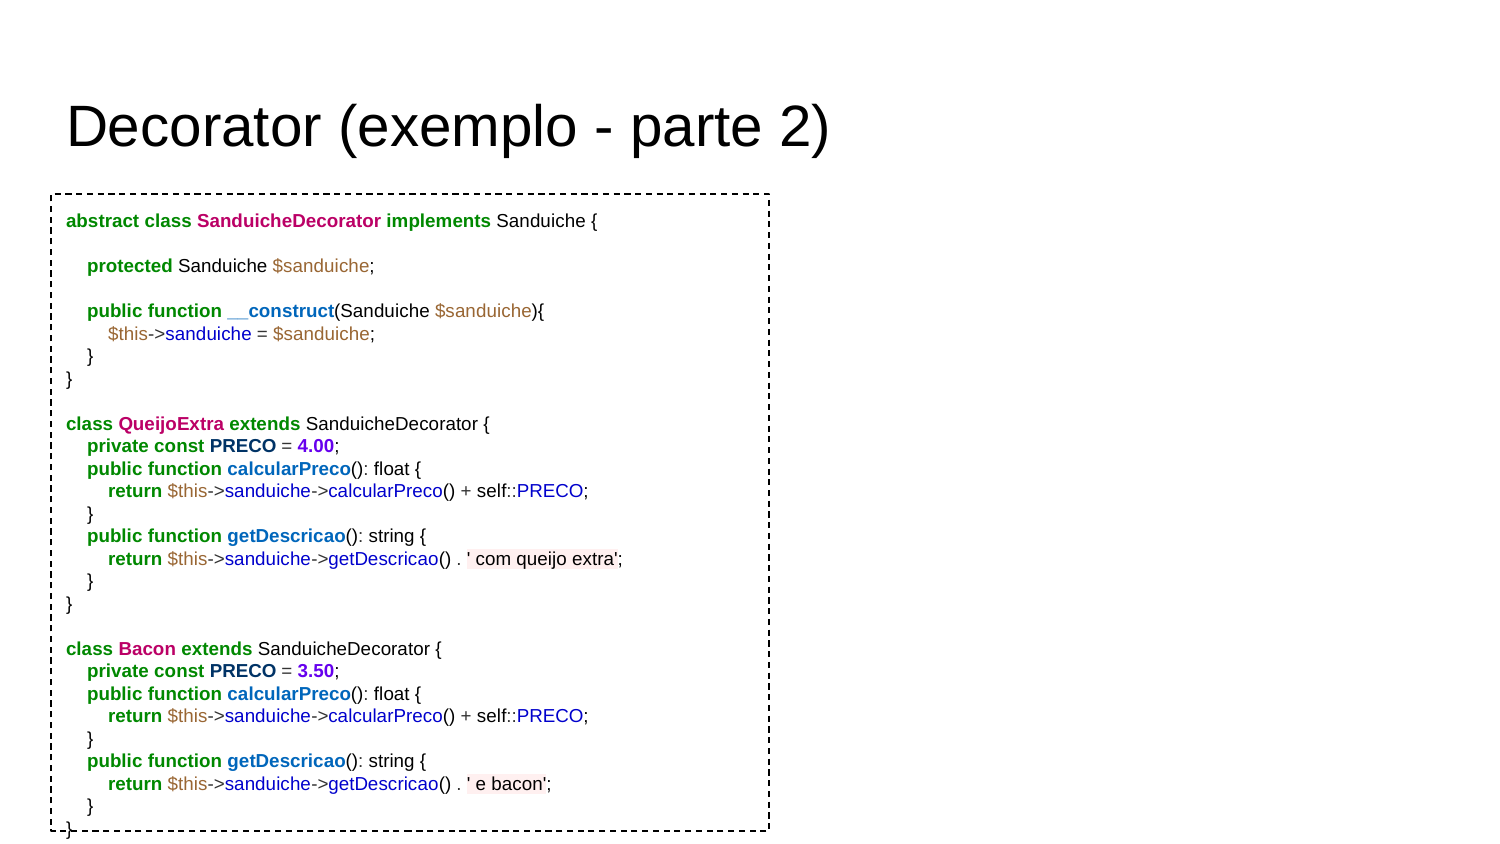

# Decorator (exemplo - parte 2)
abstract class SanduicheDecorator implements Sanduiche {

    protected Sanduiche $sanduiche;

    public function __construct(Sanduiche $sanduiche){
        $this->sanduiche = $sanduiche;
    }
}

class QueijoExtra extends SanduicheDecorator {
    private const PRECO = 4.00;
    public function calcularPreco(): float {
        return $this->sanduiche->calcularPreco() + self::PRECO;
    }
    public function getDescricao(): string {
        return $this->sanduiche->getDescricao() . ' com queijo extra';
    }
}

class Bacon extends SanduicheDecorator {
    private const PRECO = 3.50;
    public function calcularPreco(): float {
        return $this->sanduiche->calcularPreco() + self::PRECO;
    }
    public function getDescricao(): string {
        return $this->sanduiche->getDescricao() . ' e bacon';
    }
}